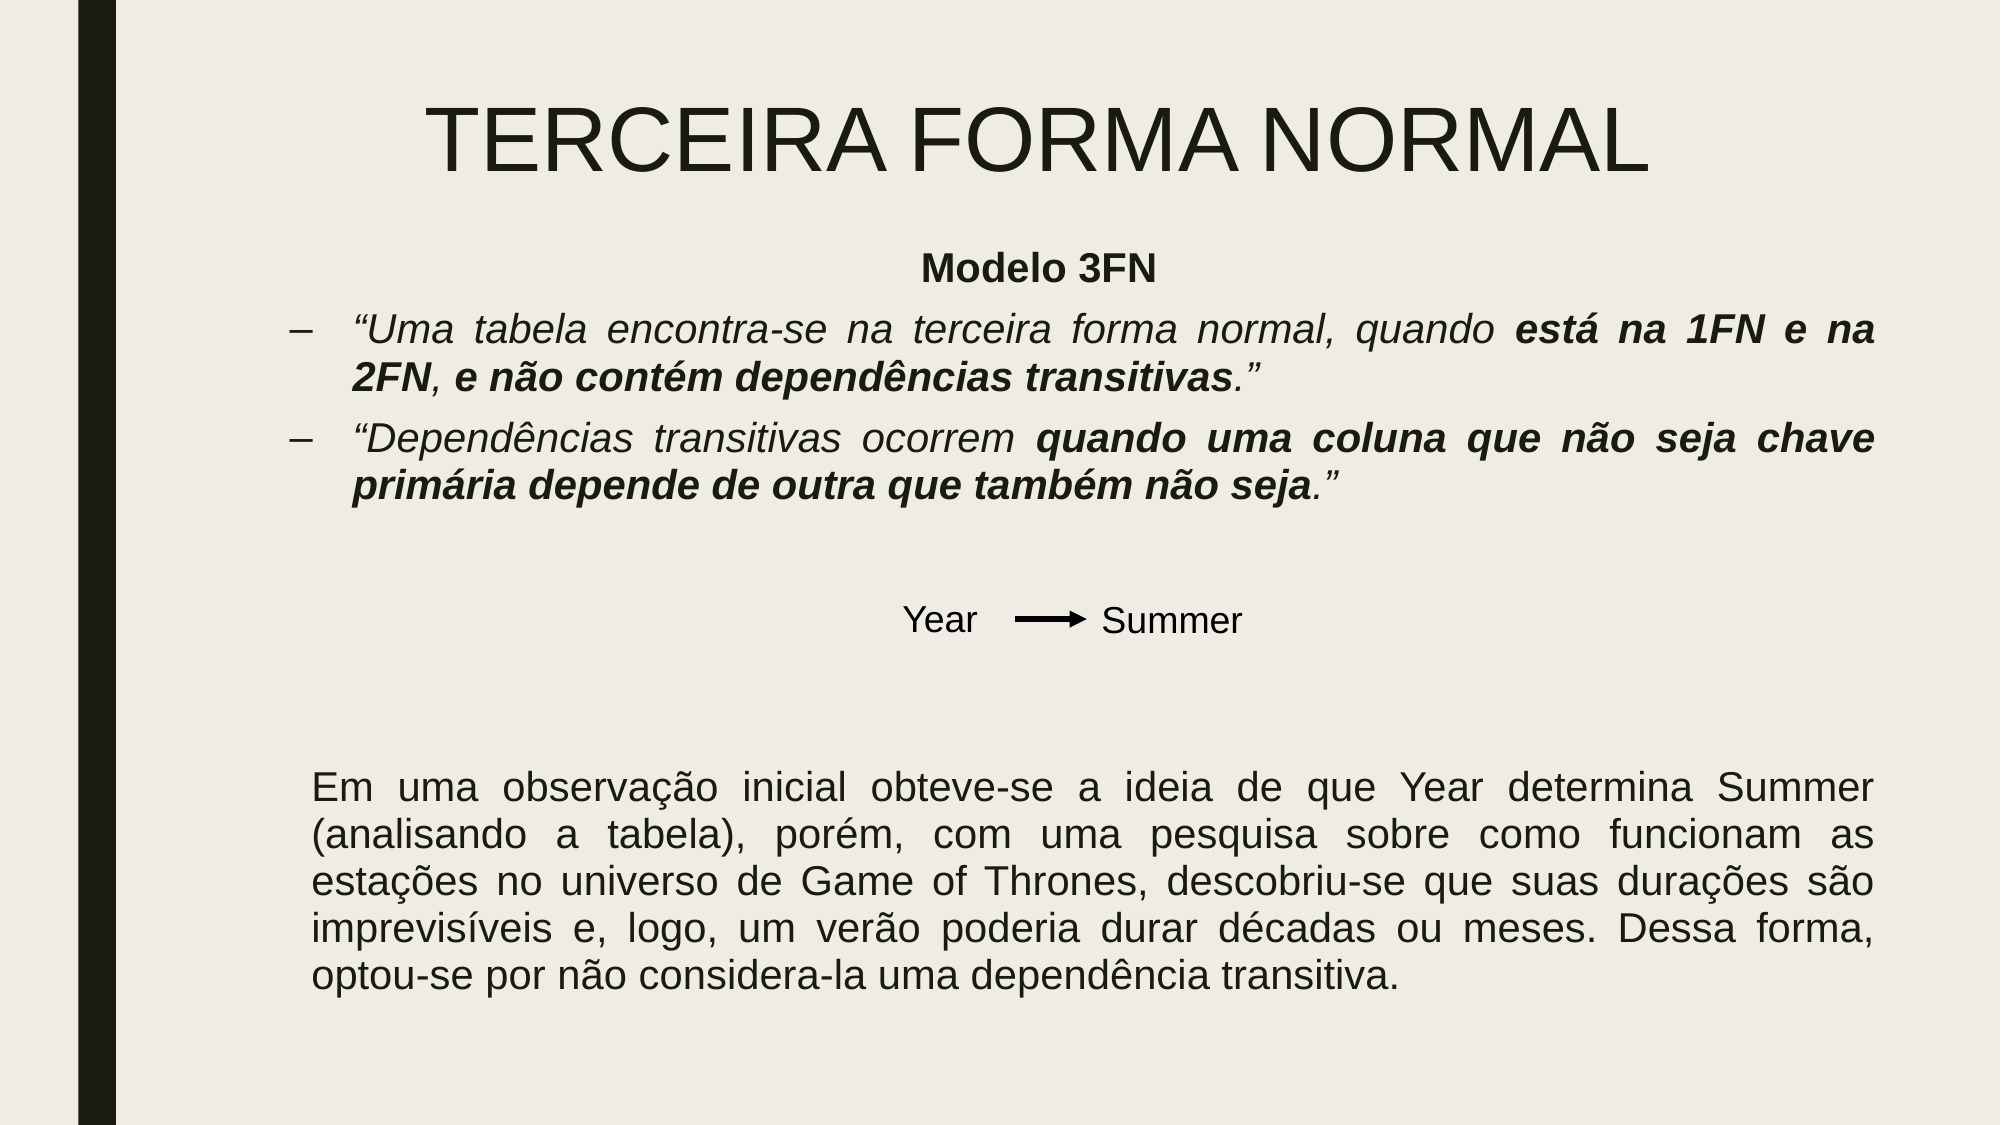

# TERCEIRA FORMA NORMAL
Modelo 3FN
“Uma tabela encontra-se na terceira forma normal, quando está na 1FN e na 2FN, e não contém dependências transitivas.”
“Dependências transitivas ocorrem quando uma coluna que não seja chave primária depende de outra que também não seja.”
Year
Summer
Em uma observação inicial obteve-se a ideia de que Year determina Summer (analisando a tabela), porém, com uma pesquisa sobre como funcionam as estações no universo de Game of Thrones, descobriu-se que suas durações são imprevisíveis e, logo, um verão poderia durar décadas ou meses. Dessa forma, optou-se por não considera-la uma dependência transitiva.